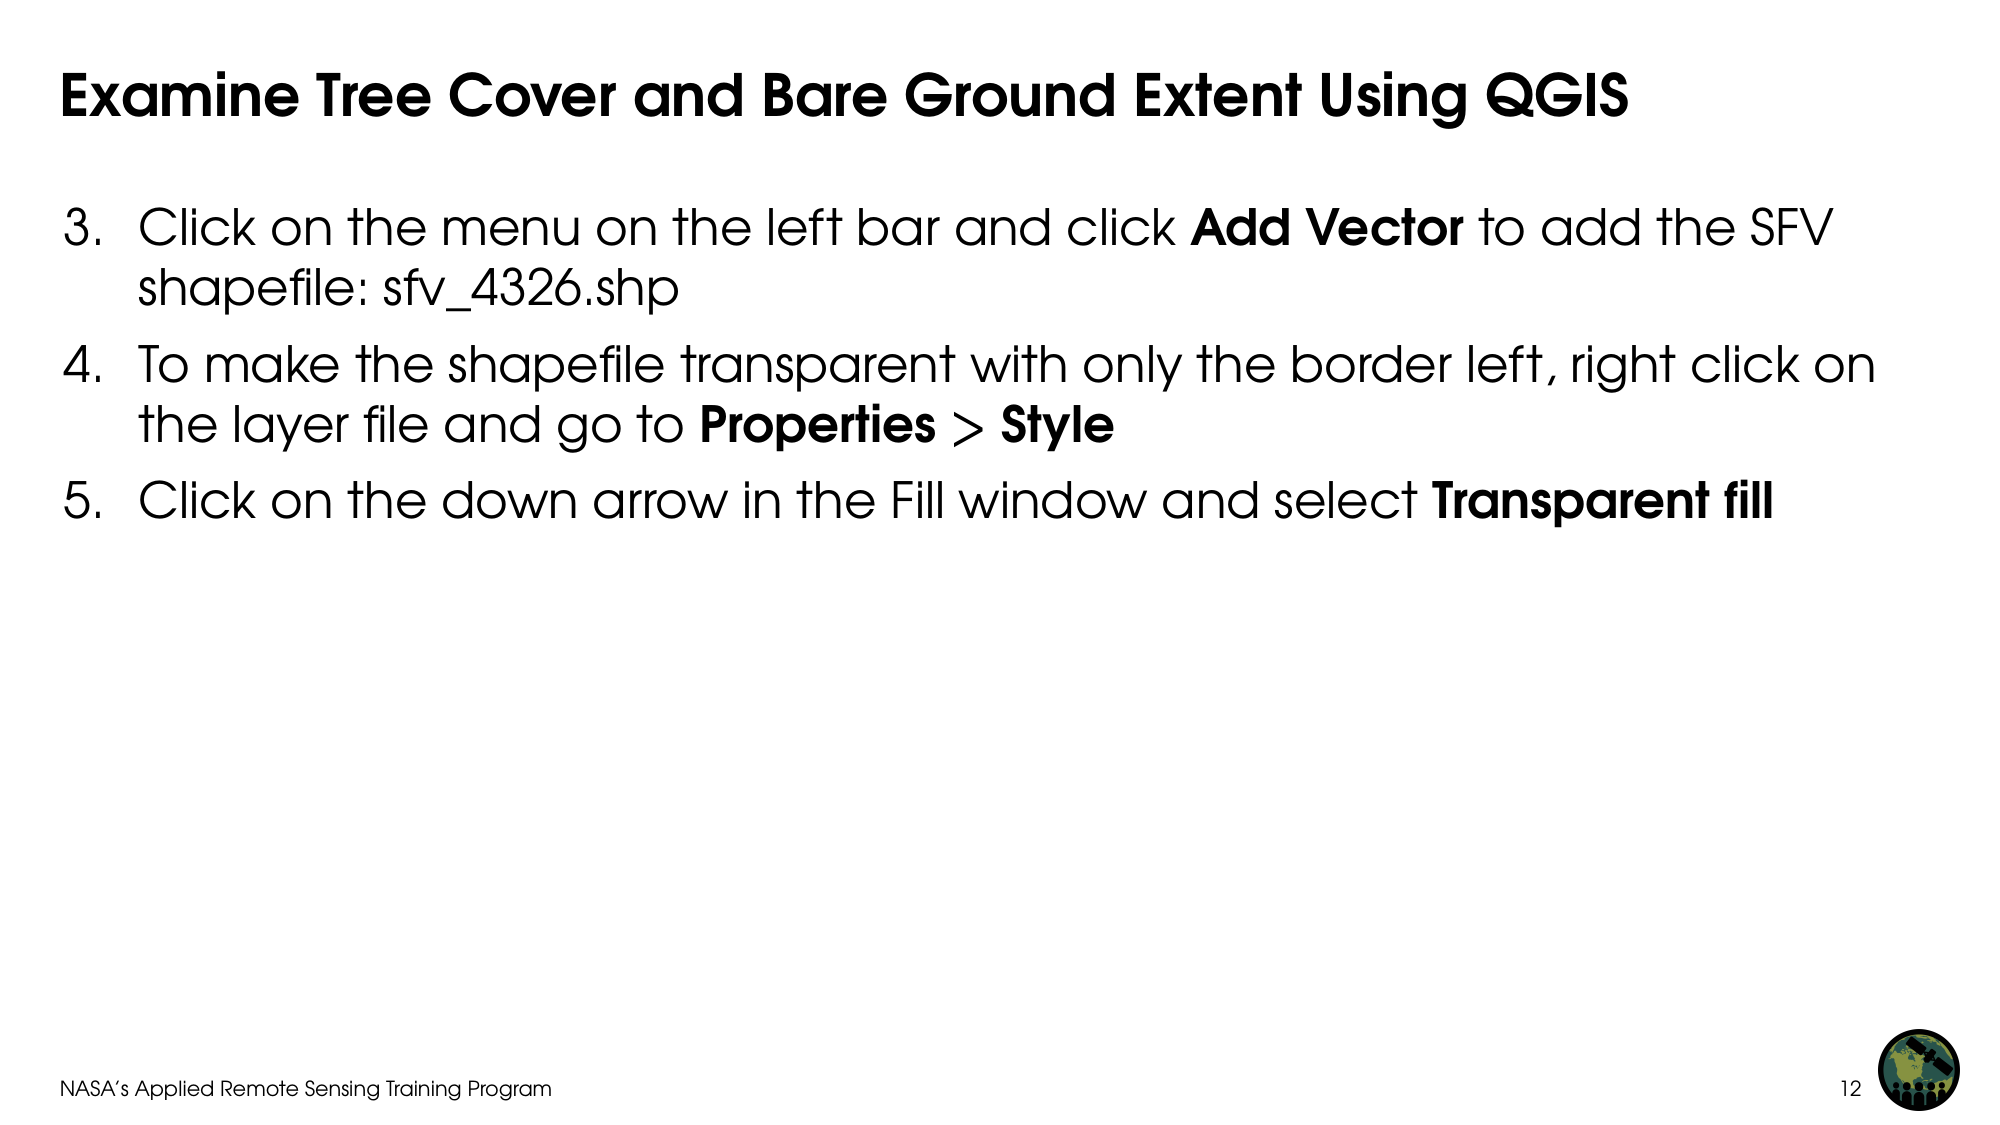

# Examine Tree Cover and Bare Ground Extent Using QGIS
Click on the menu on the left bar and click Add Vector to add the SFV shapefile: sfv_4326.shp
To make the shapefile transparent with only the border left, right click on the layer file and go to Properties > Style
Click on the down arrow in the Fill window and select Transparent fill